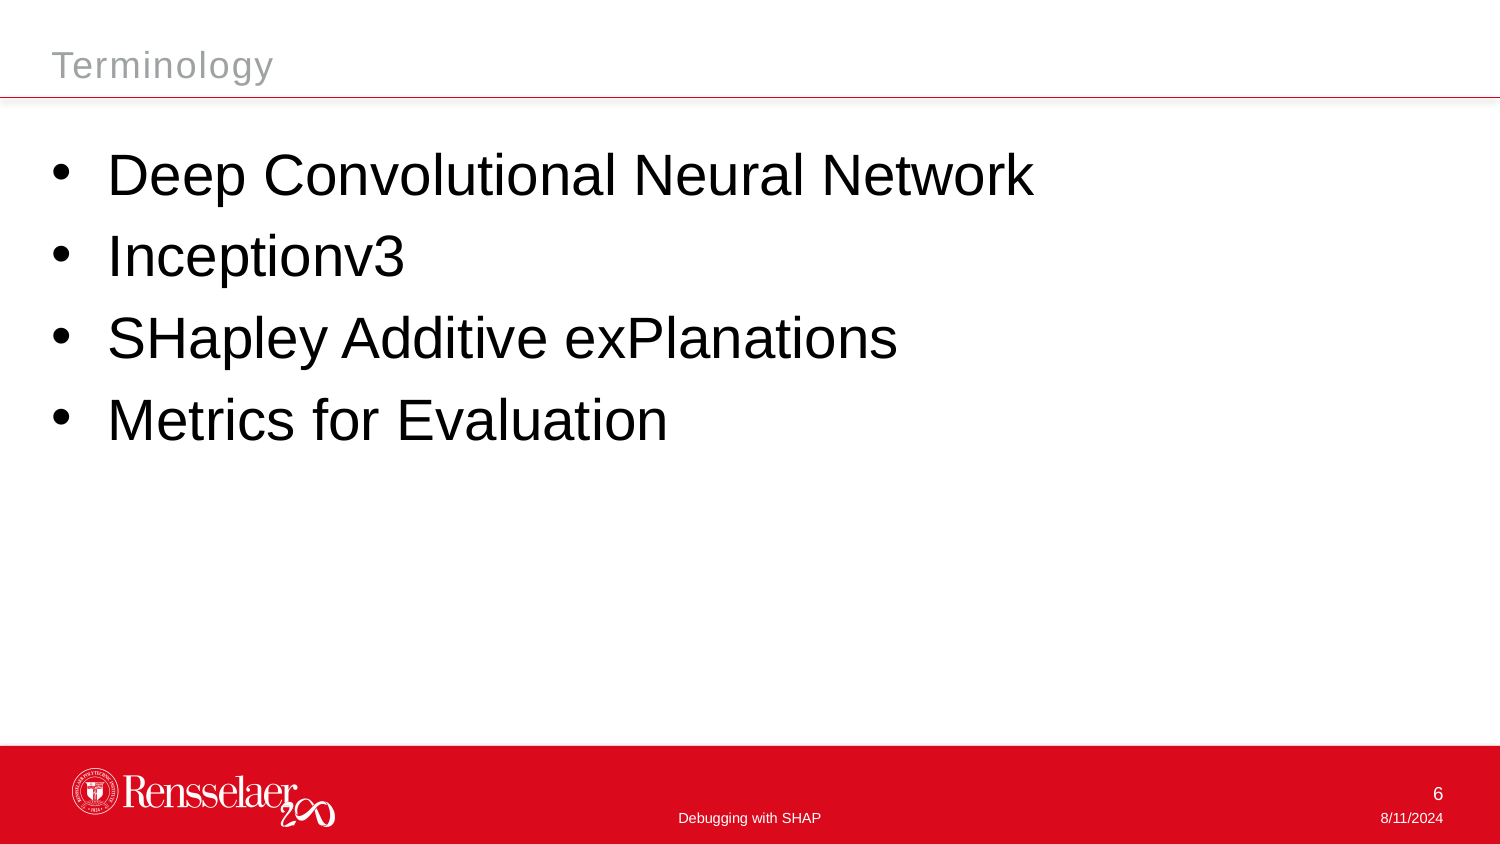

Terminology
Deep Convolutional Neural Network
Inceptionv3
SHapley Additive exPlanations
Metrics for Evaluation